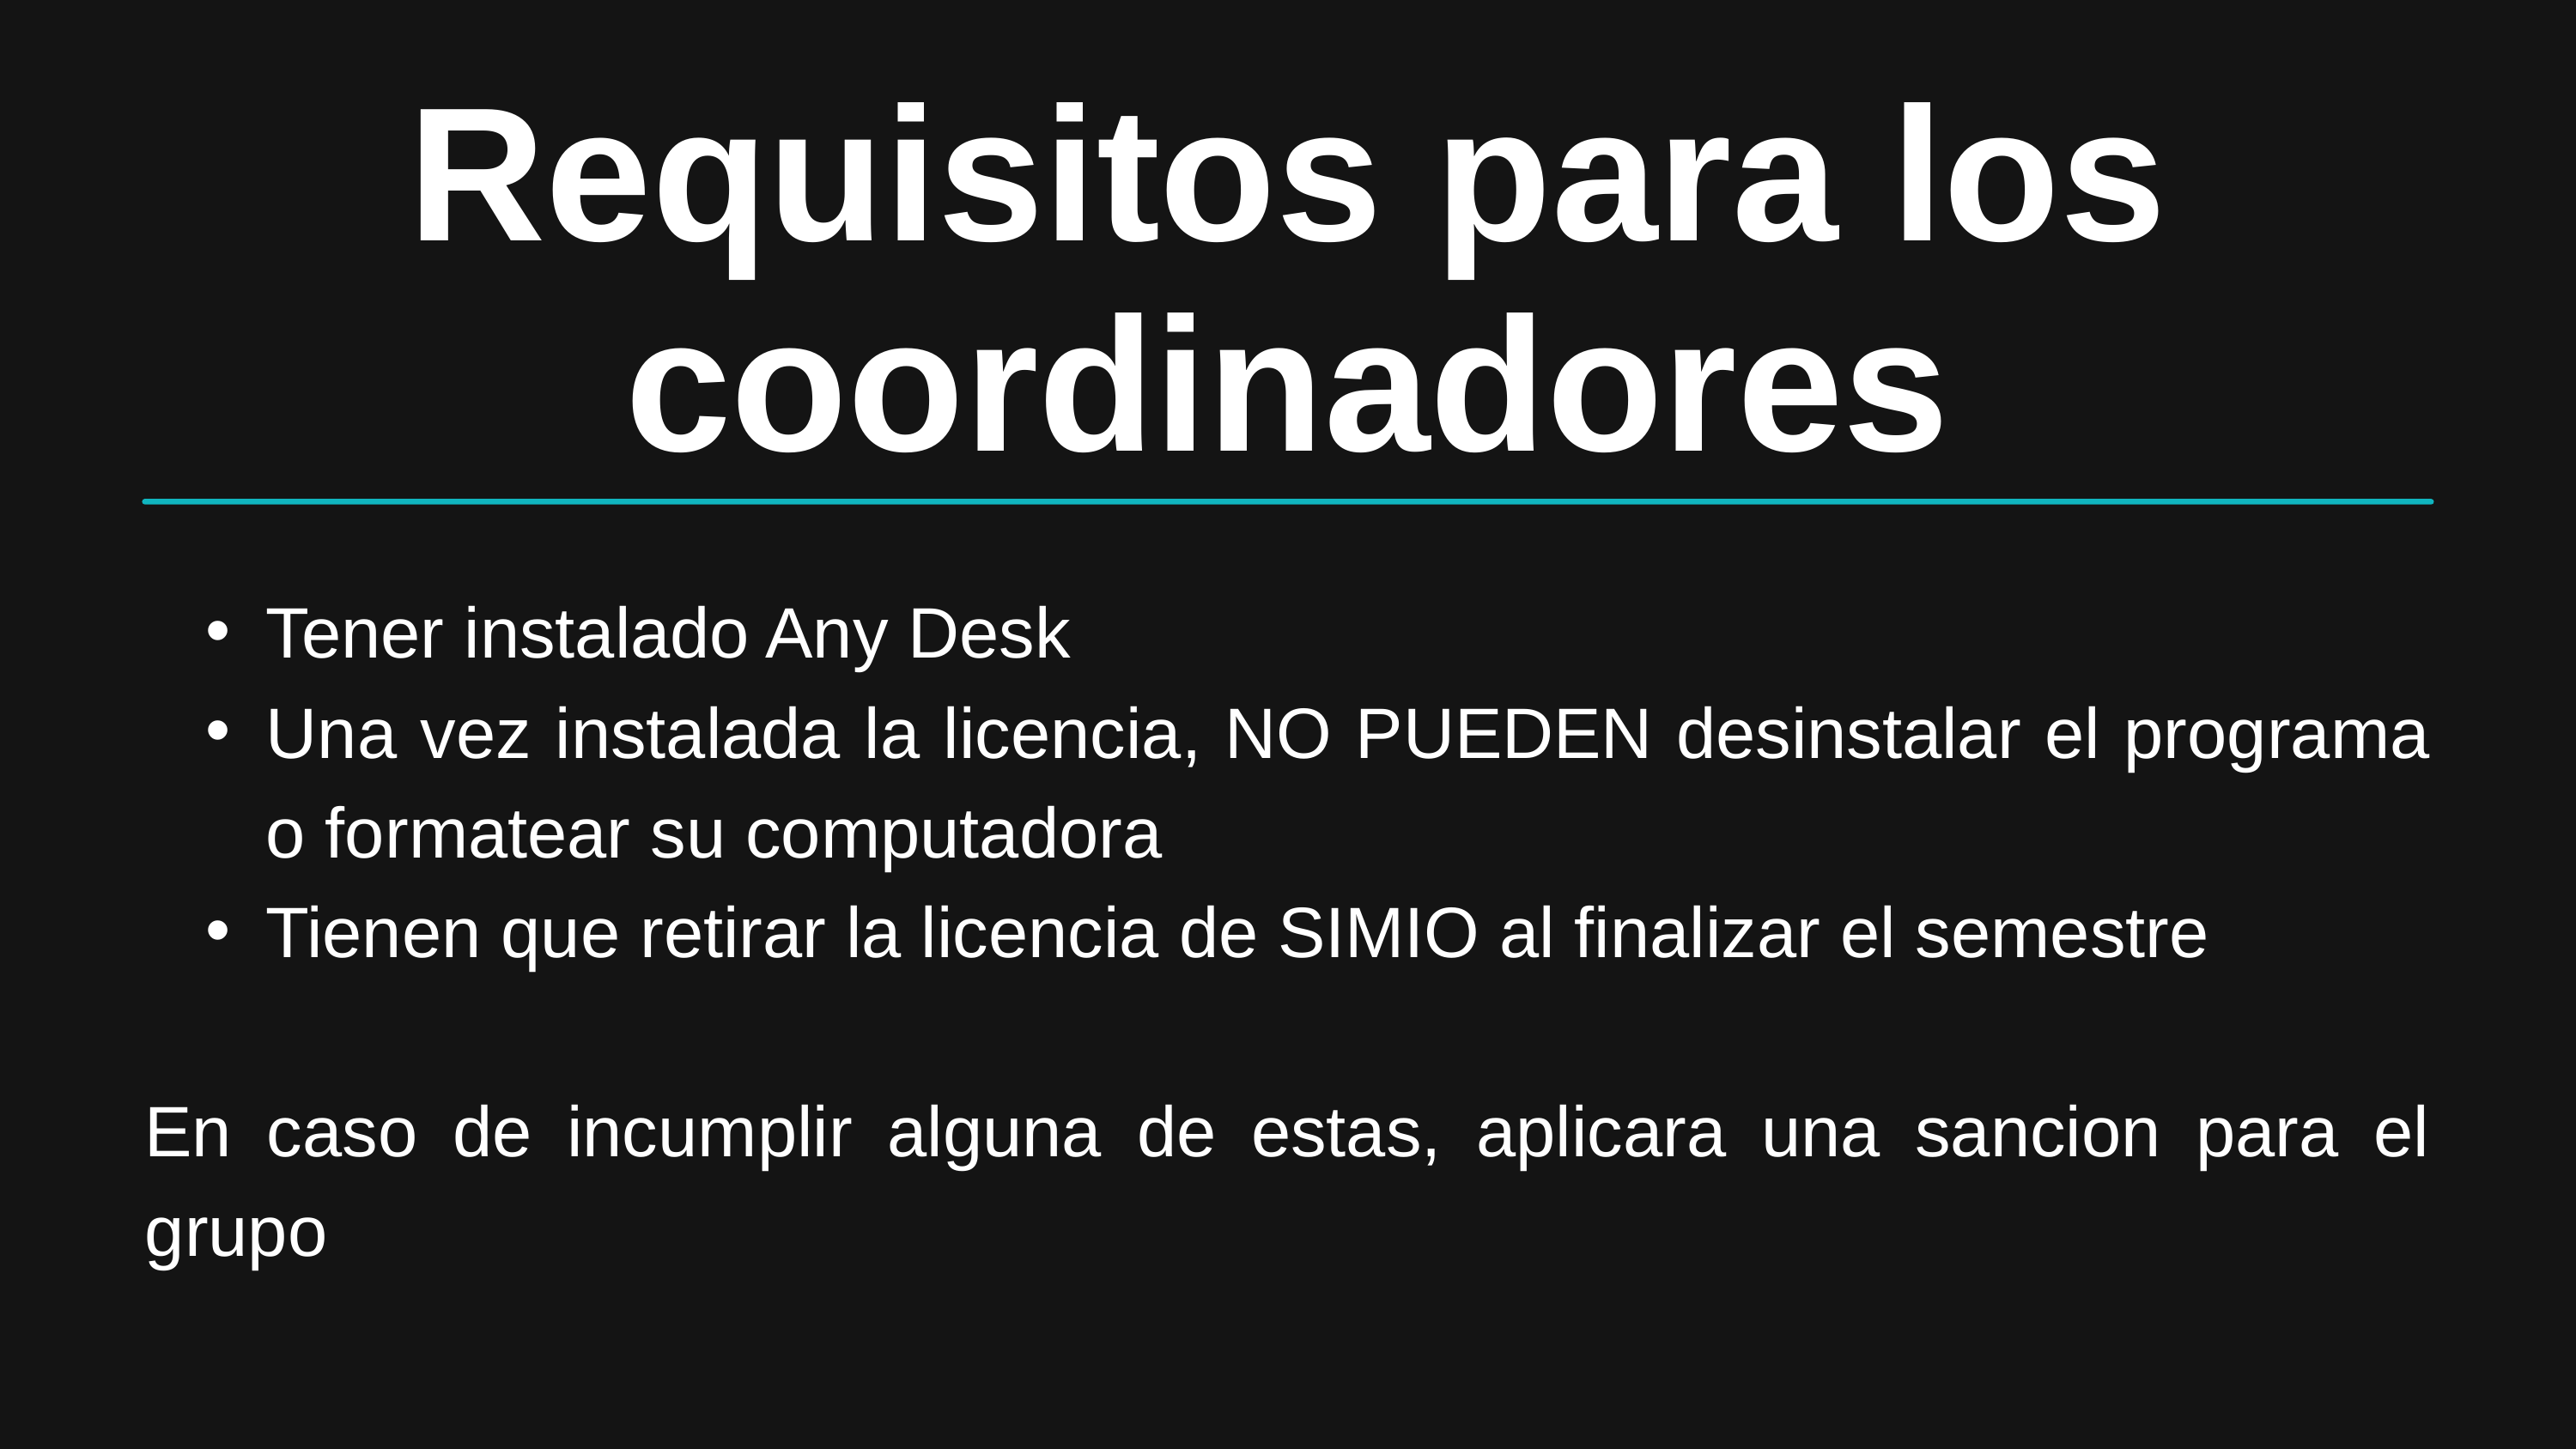

Requisitos para los coordinadores

Tener instalado Any Desk
Una vez instalada la licencia, NO PUEDEN desinstalar el programa o formatear su computadora
Tienen que retirar la licencia de SIMIO al finalizar el semestre

En caso de incumplir alguna de estas, aplicara una sancion para el grupo